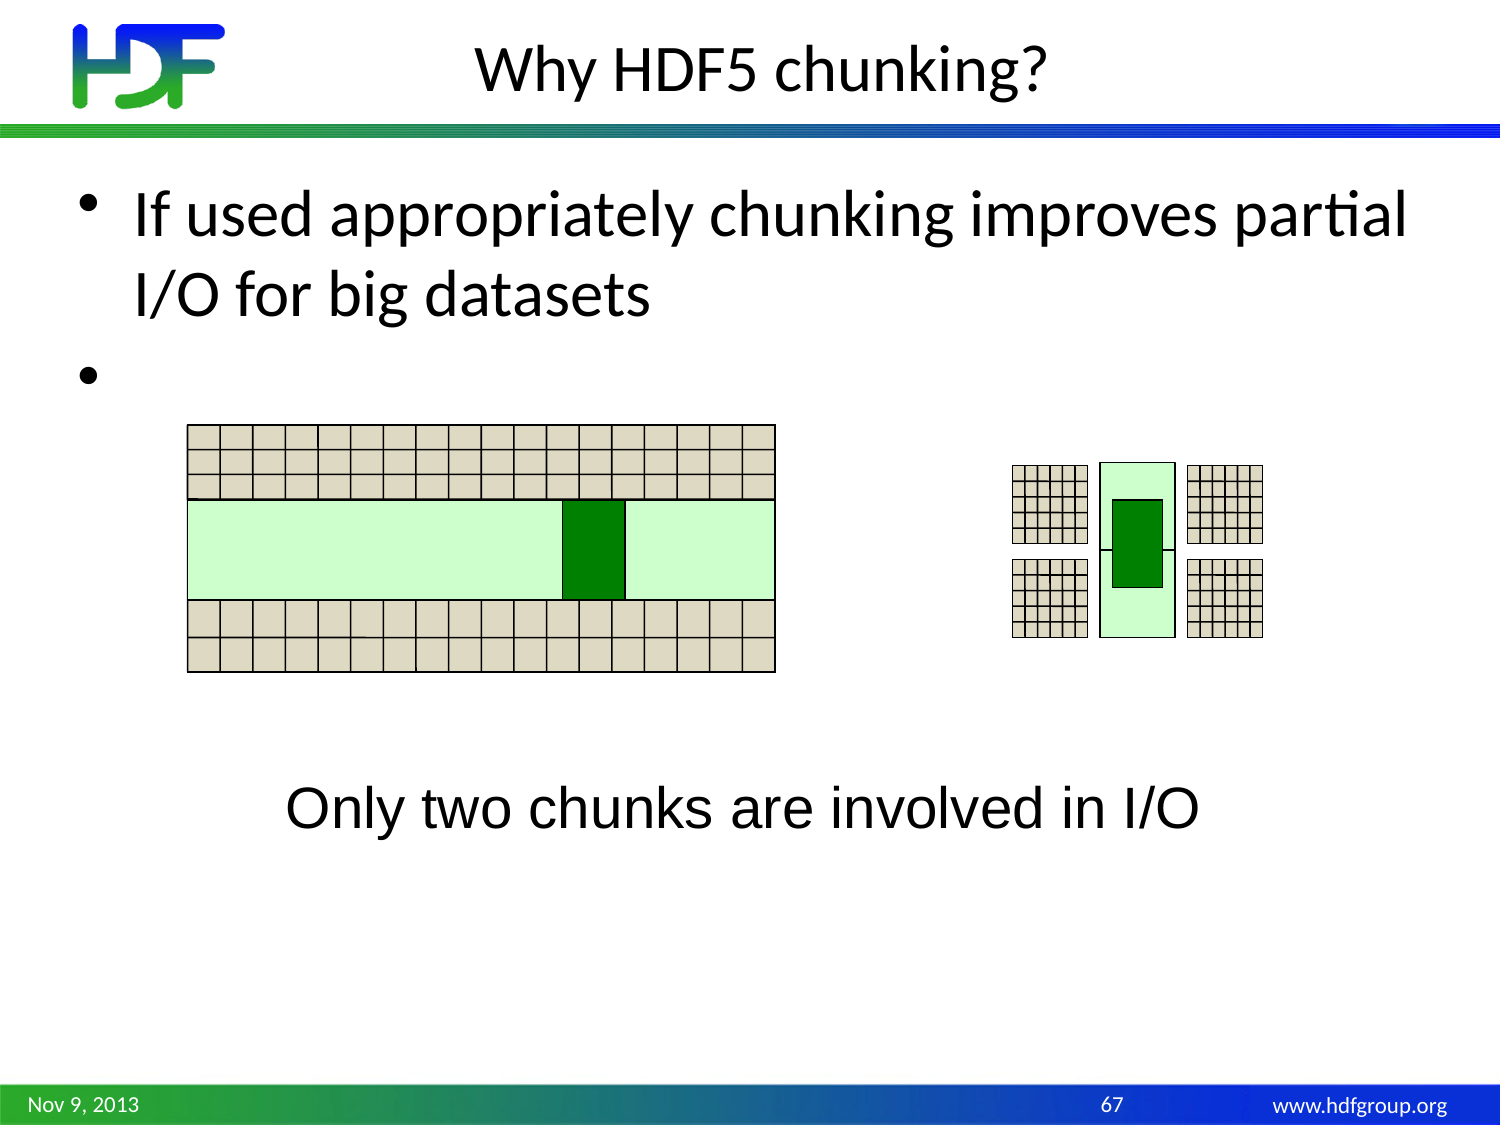

# Why HDF5 chunking?
If used appropriately chunking improves partial  I/O for big datasets

Only two chunks are involved in I/O
Nov 9, 2013
67